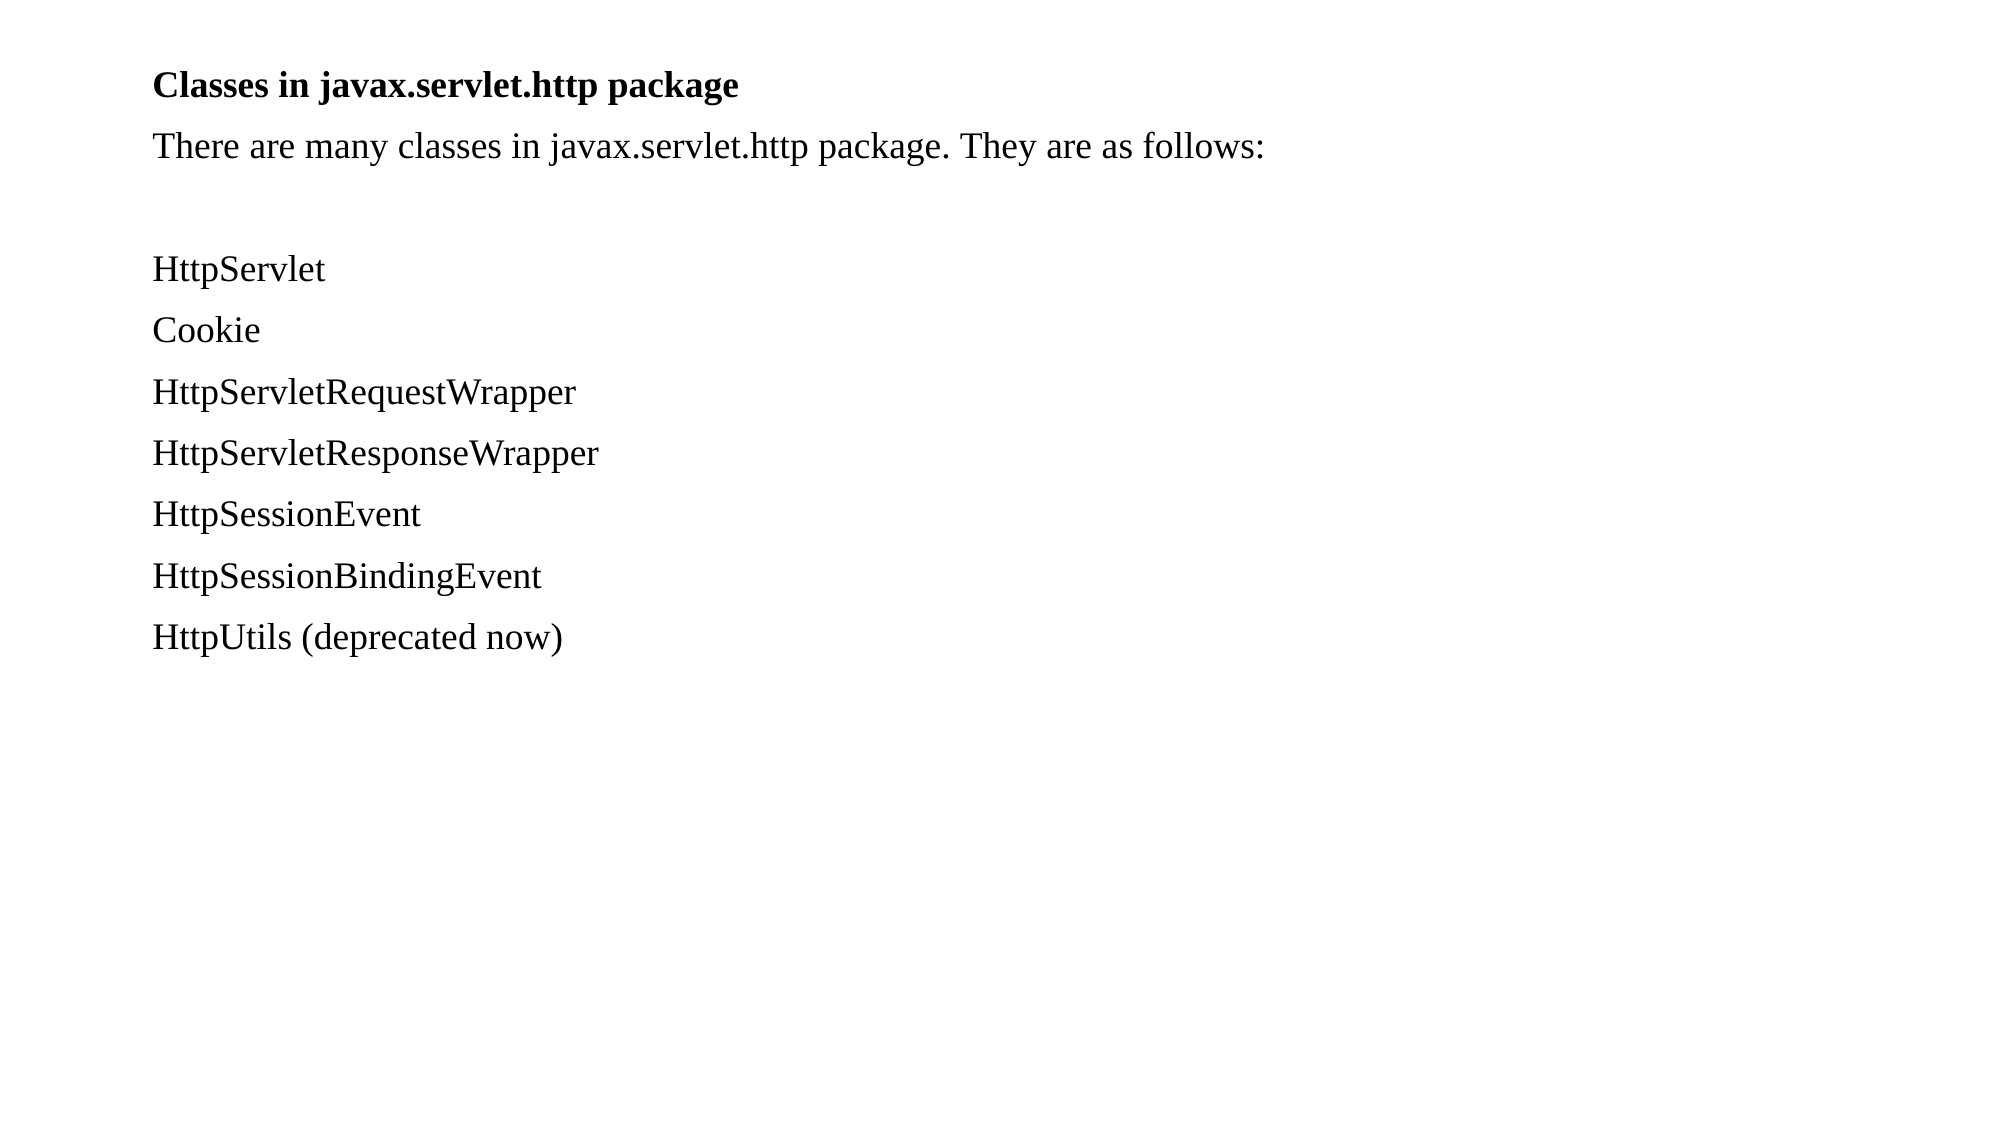

Classes in javax.servlet.http package
There are many classes in javax.servlet.http package. They are as follows:

HttpServlet
Cookie
HttpServletRequestWrapper
HttpServletResponseWrapper
HttpSessionEvent
HttpSessionBindingEvent
HttpUtils (deprecated now)